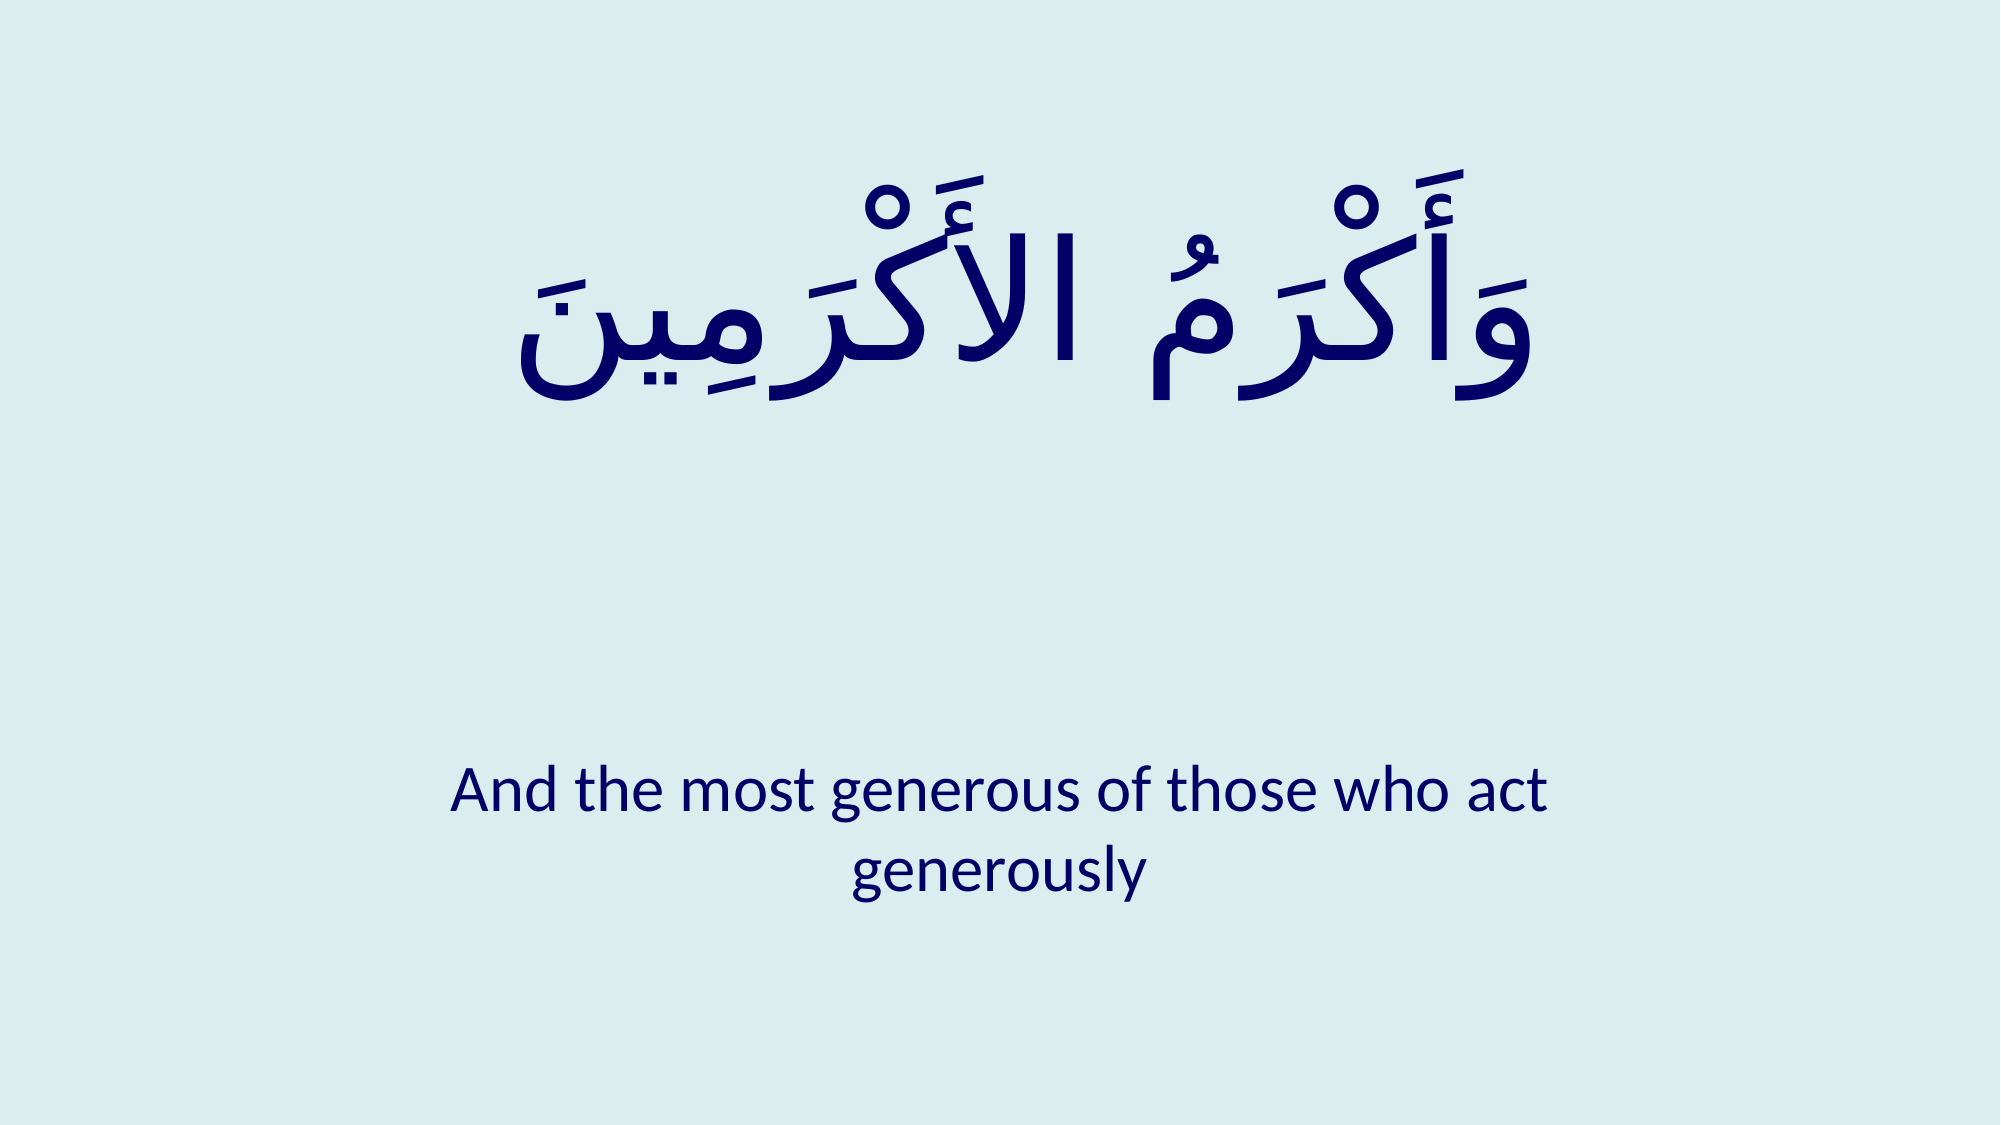

# وَأَكْرَمُ الأَكْرَمِينَ
And the most generous of those who act generously